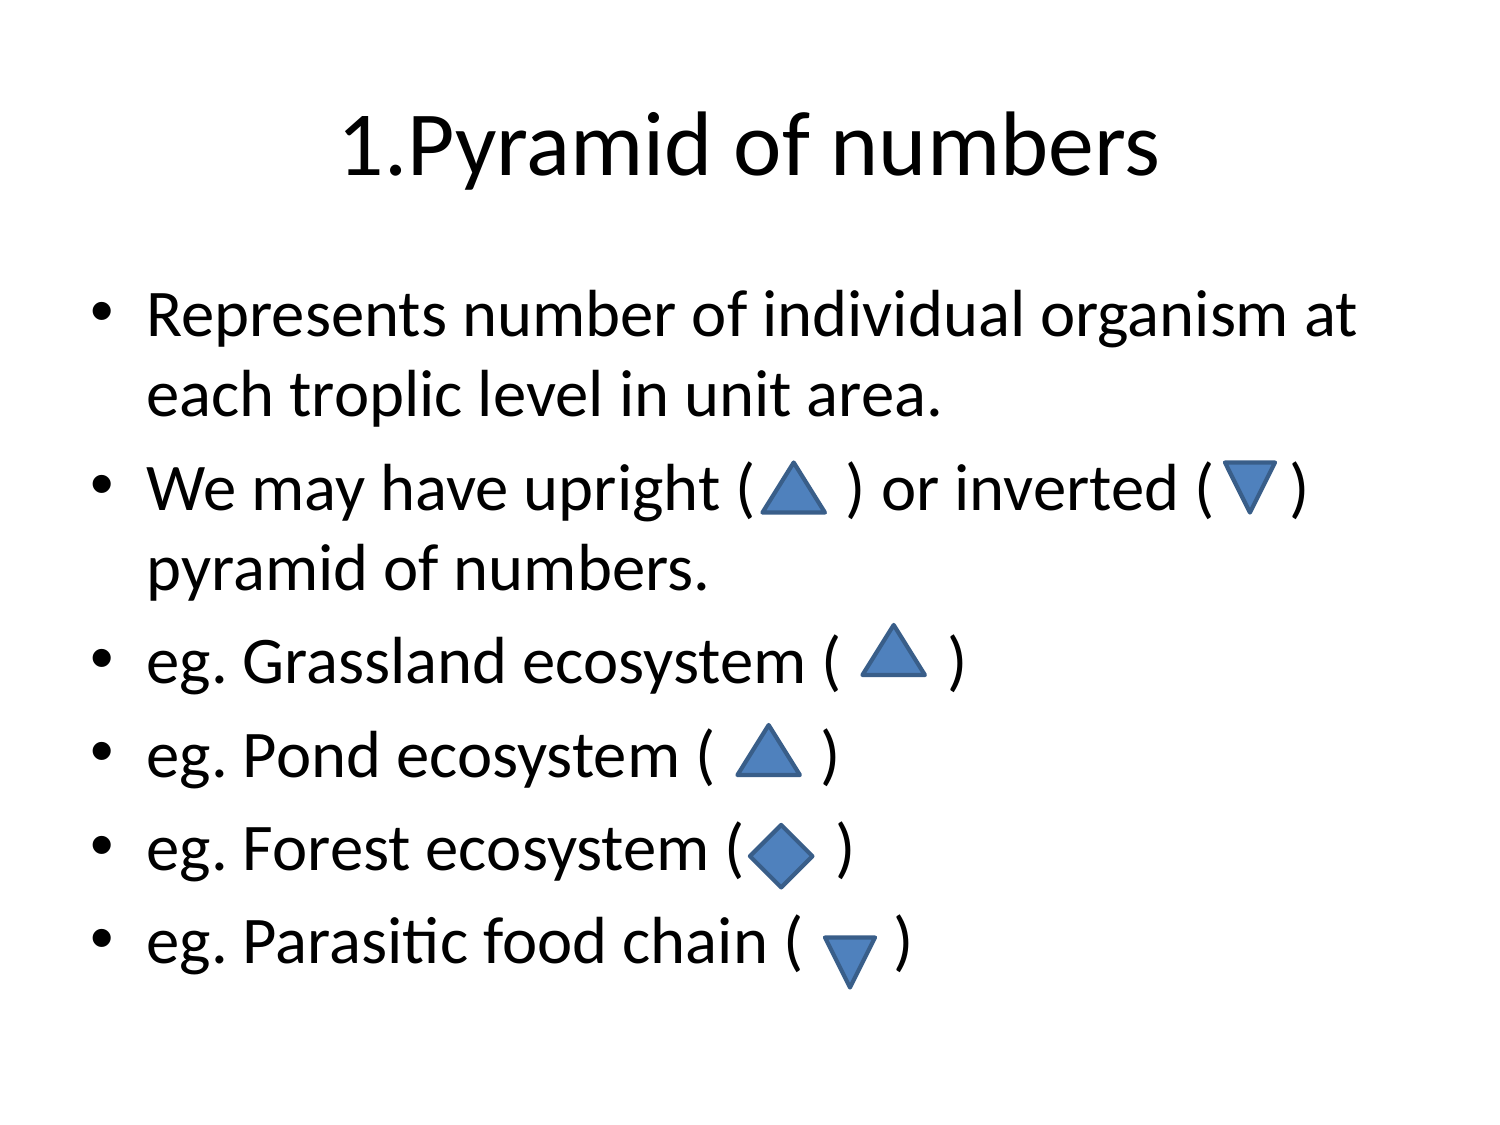

# 1.Pyramid of numbers
Represents number of individual organism at each troplic level in unit area.
We may have upright (      ) or inverted (     ) pyramid of numbers.
eg. Grassland ecosystem (       )
eg. Pond ecosystem (       )
eg. Forest ecosystem (      )
eg. Parasitic food chain (      )